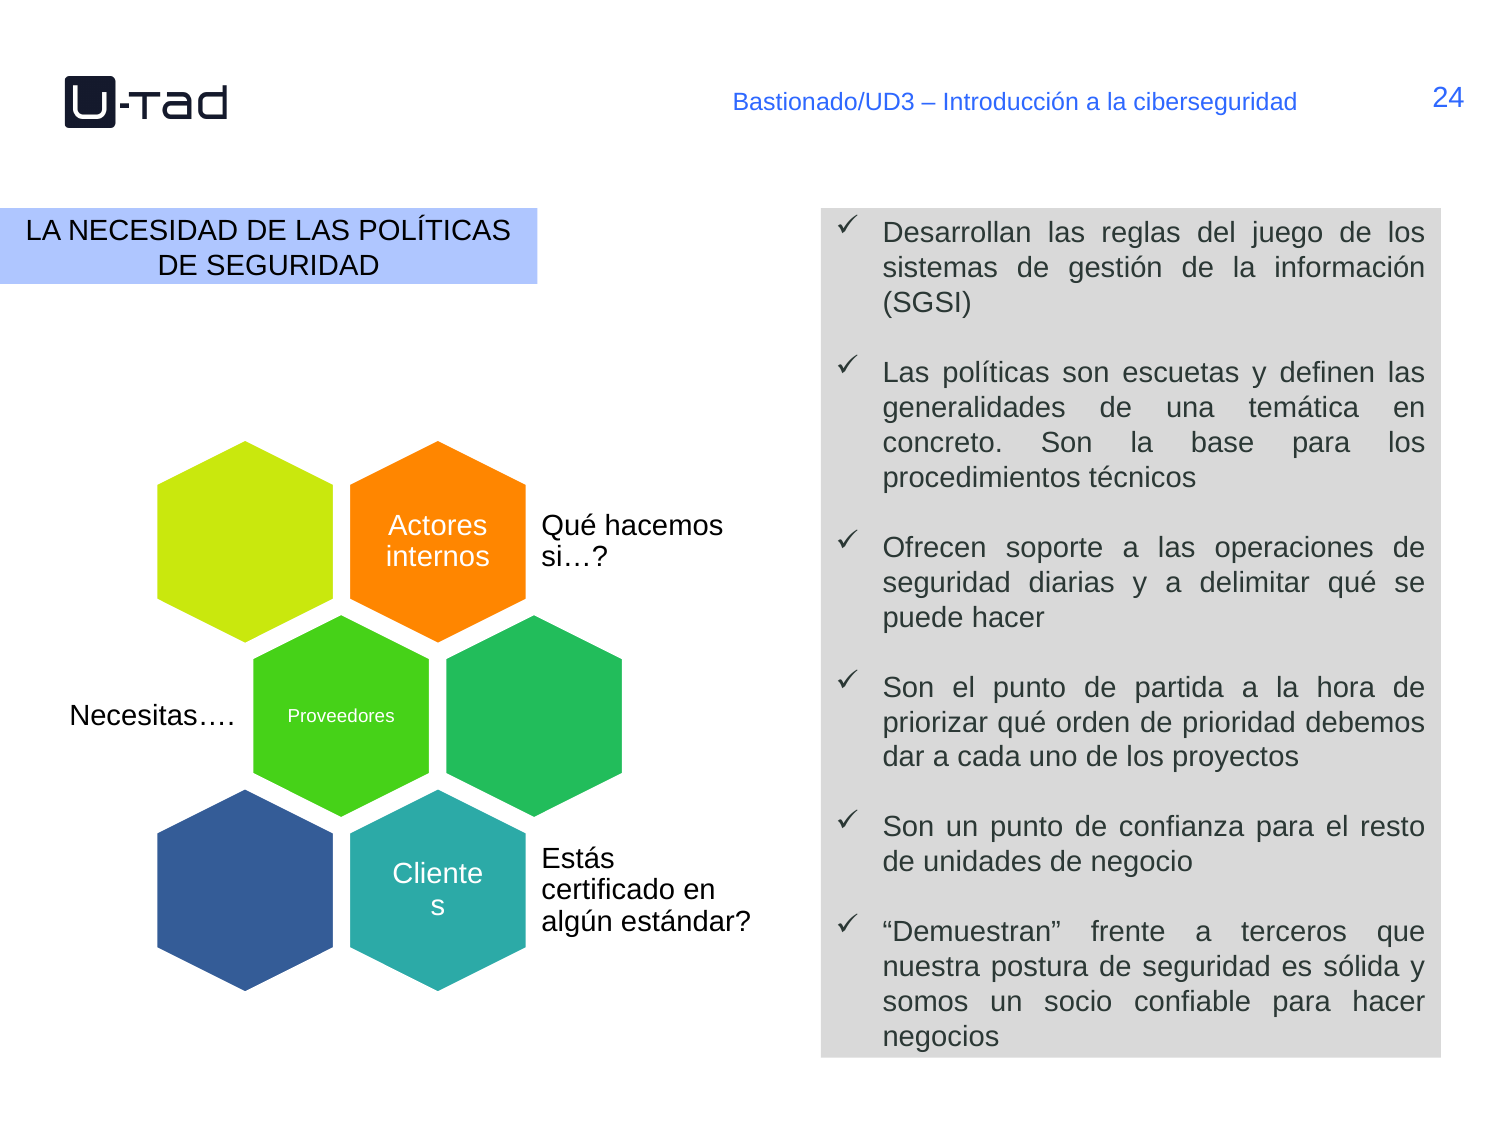

Actores internos
Qué hacemos si…?

Proveedores
Necesitas….

Clientes
Estás certificado en algún estándar?

Bastionado/UD3 – Introducción a la ciberseguridad
LA NECESIDAD DE LAS POLÍTICAS DE SEGURIDAD
Desarrollan las reglas del juego de los sistemas de gestión de la información (SGSI)

Las políticas son escuetas y definen las generalidades de una temática en concreto. Son la base para los procedimientos técnicos

Ofrecen soporte a las operaciones de seguridad diarias y a delimitar qué se puede hacer

Son el punto de partida a la hora de priorizar qué orden de prioridad debemos dar a cada uno de los proyectos

Son un punto de confianza para el resto de unidades de negocio

“Demuestran” frente a terceros que nuestra postura de seguridad es sólida y somos un socio confiable para hacer negocios